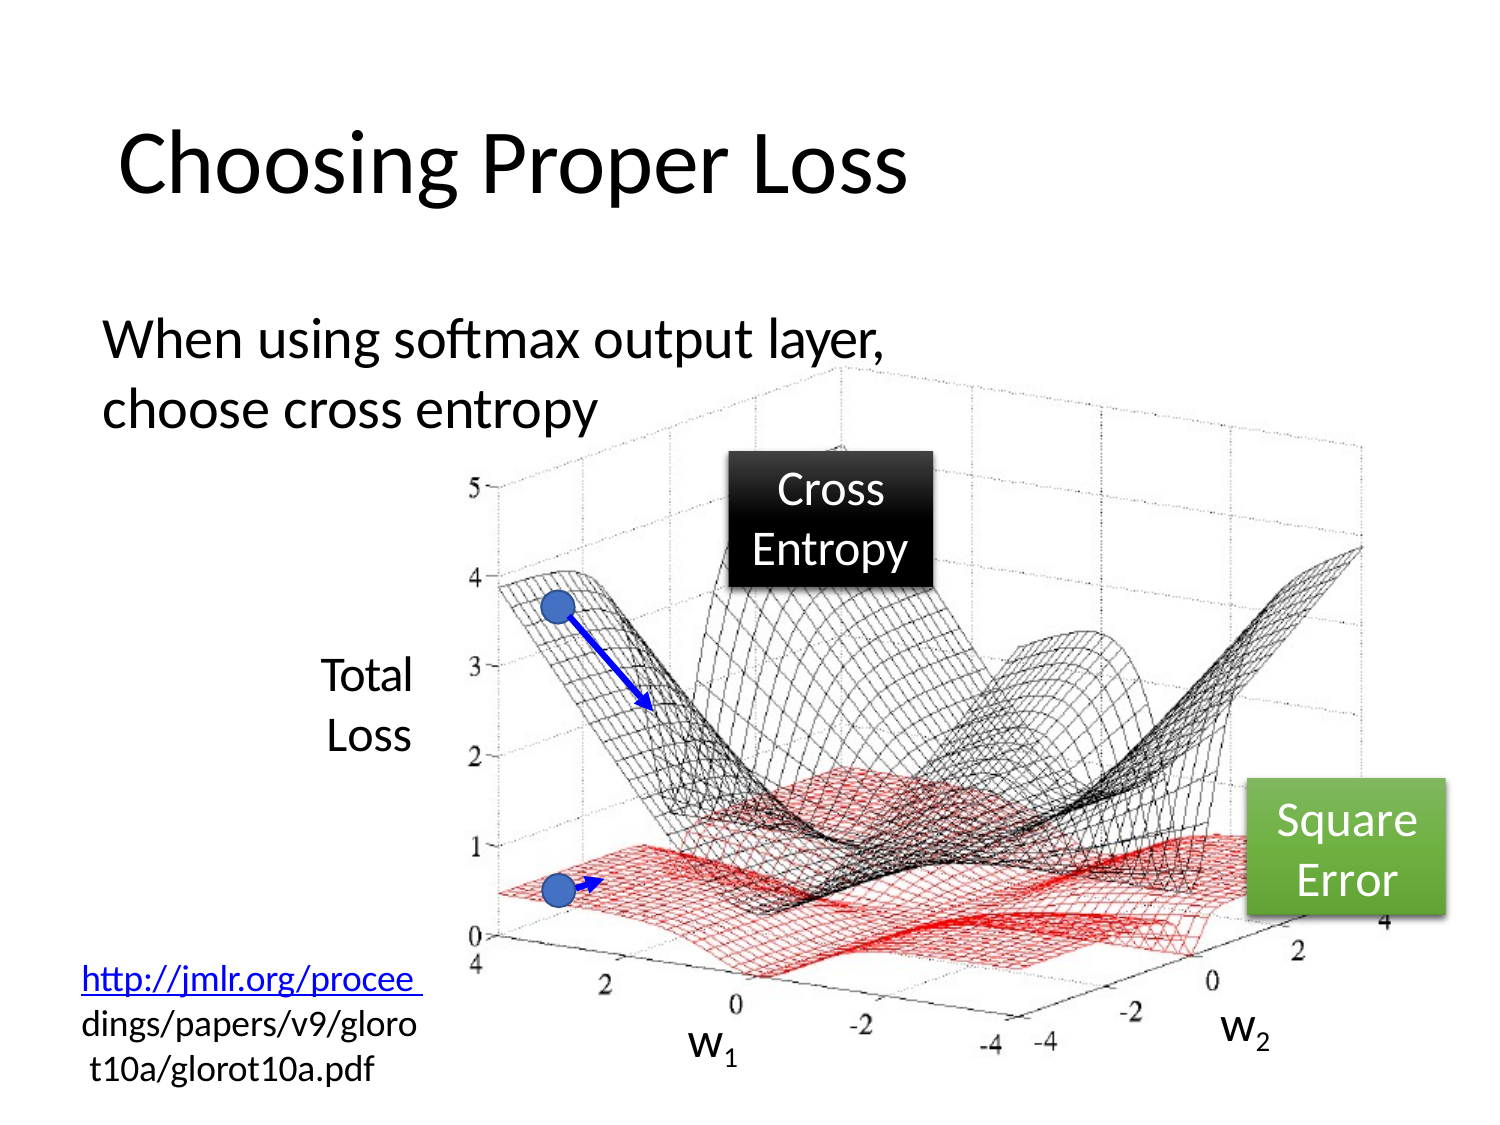

# Choosing Proper Loss
When using softmax output layer,
choose cross entropy
Cross
Entropy

Total
Loss
Square
Error

http://jmlr.org/procee  dings/papers/v9/gloro  t10a/glorot10a.pdf
w2
w1